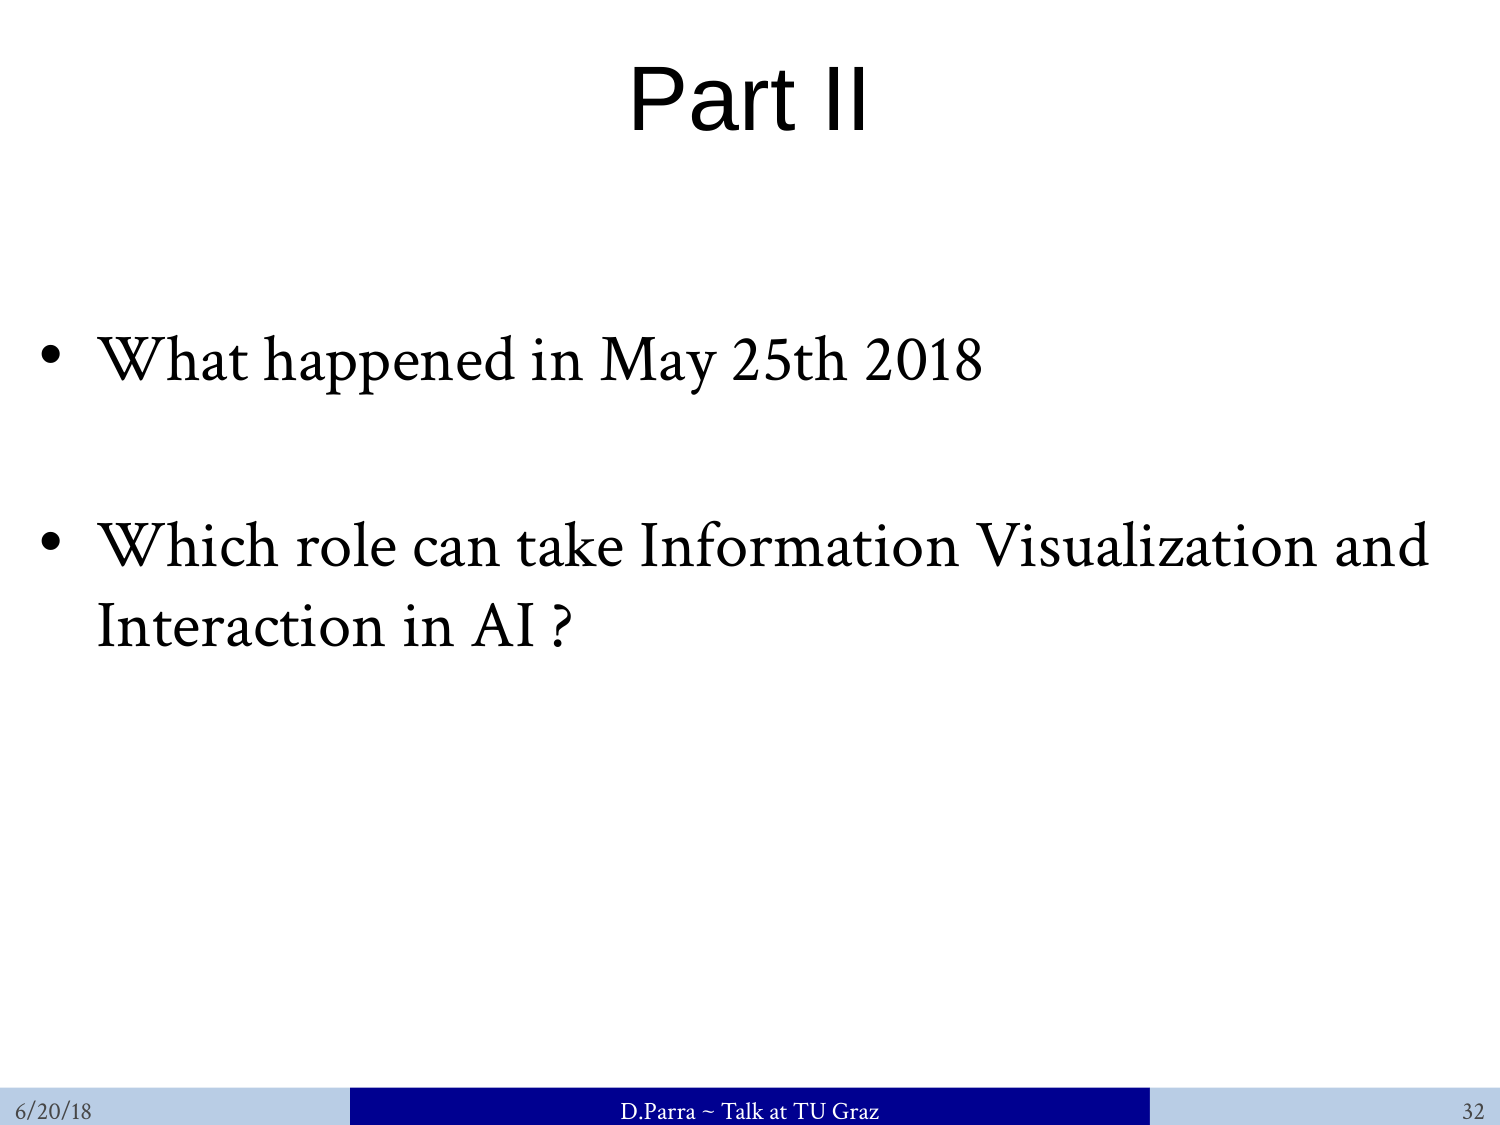

# Part II

What happened in May 25th 2018

Which role can take Information Visualization and Interaction in AI ?
6/20/18
D.Parra ~ Talk at TU Graz
32